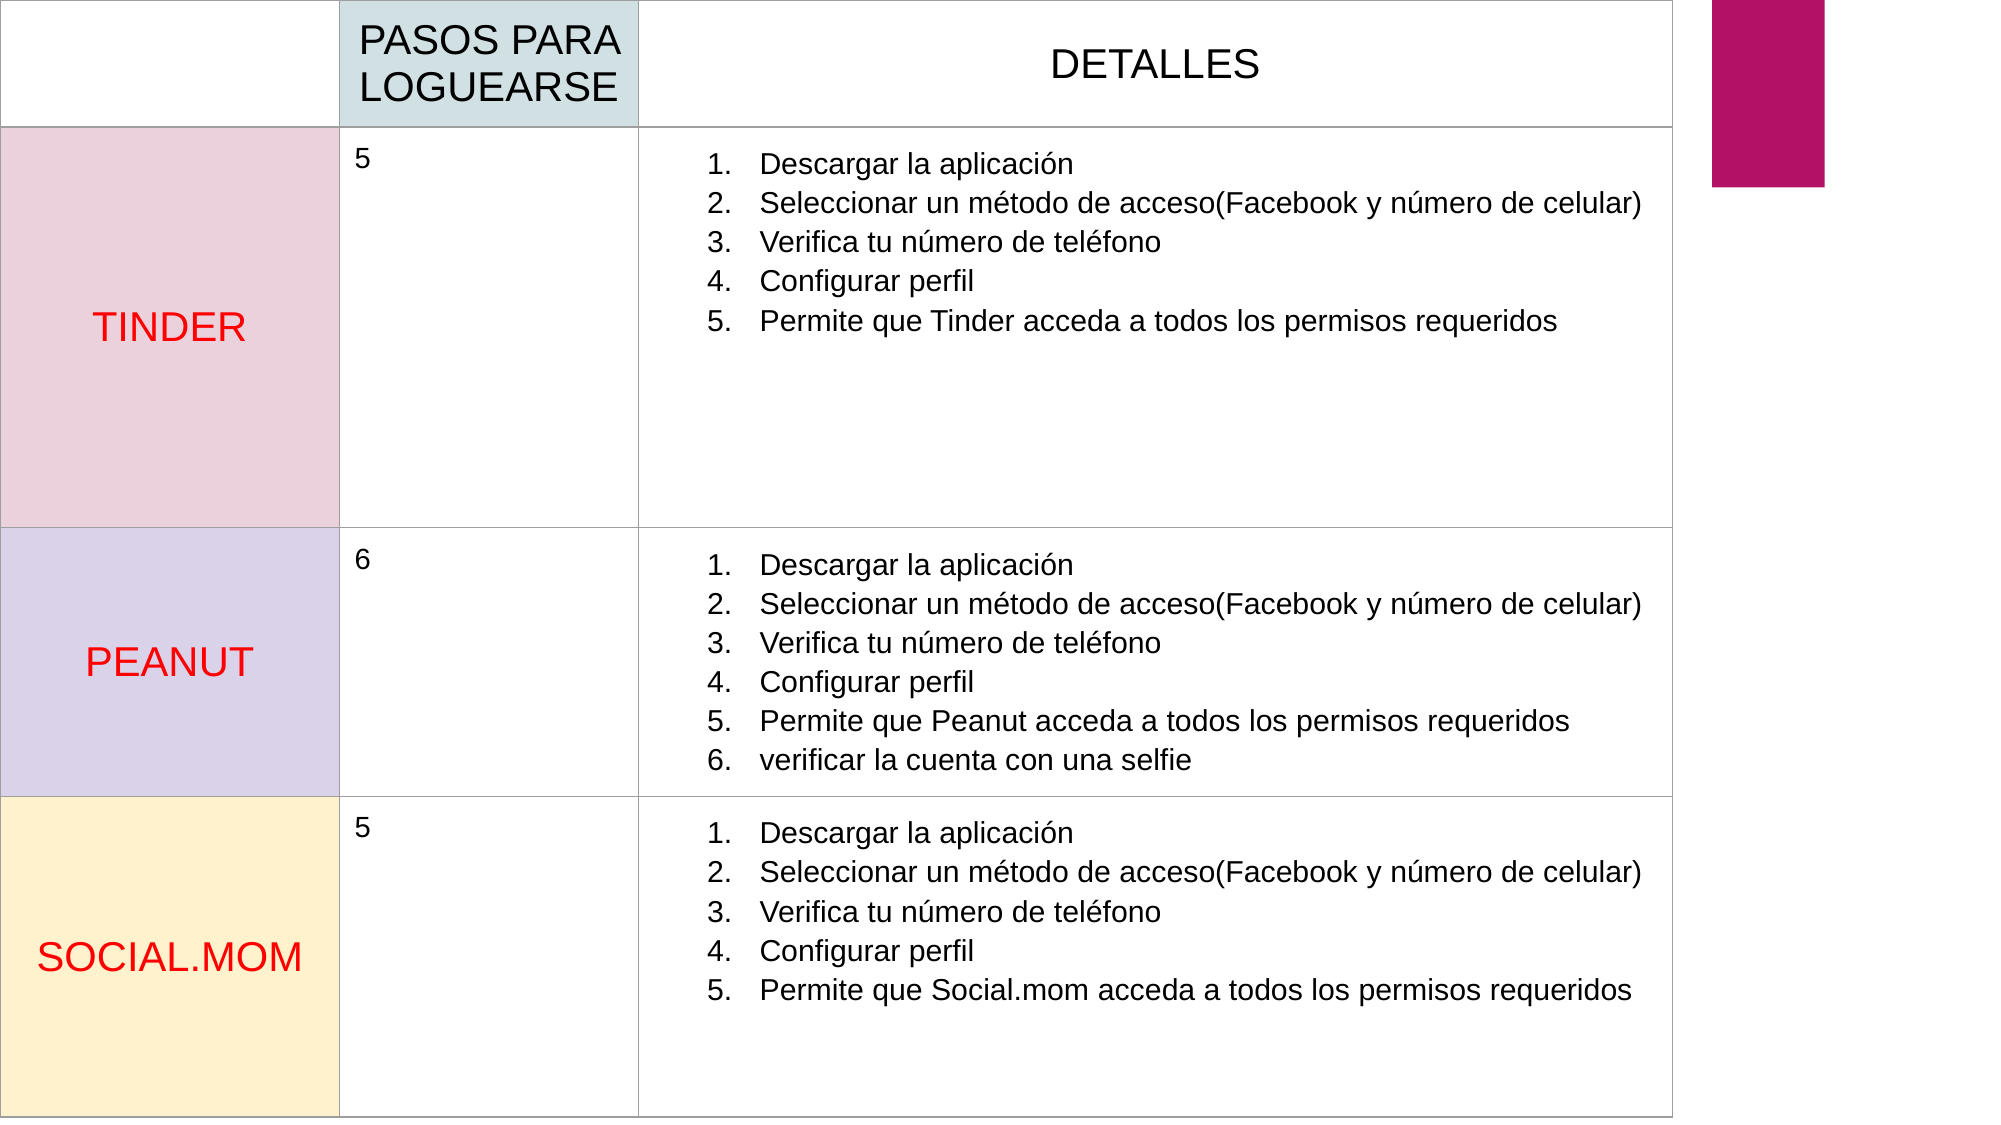

|  | PASOS PARA LOGUEARSE | DETALLES |
| --- | --- | --- |
| TINDER | 5 | Descargar la aplicación Seleccionar un método de acceso(Facebook y número de celular) Verifica tu número de teléfono Configurar perfil Permite que Tinder acceda a todos los permisos requeridos |
| PEANUT | 6 | Descargar la aplicación Seleccionar un método de acceso(Facebook y número de celular) Verifica tu número de teléfono Configurar perfil Permite que Peanut acceda a todos los permisos requeridos verificar la cuenta con una selfie |
| SOCIAL.MOM | 5 | Descargar la aplicación Seleccionar un método de acceso(Facebook y número de celular) Verifica tu número de teléfono Configurar perfil Permite que Social.mom acceda a todos los permisos requeridos |